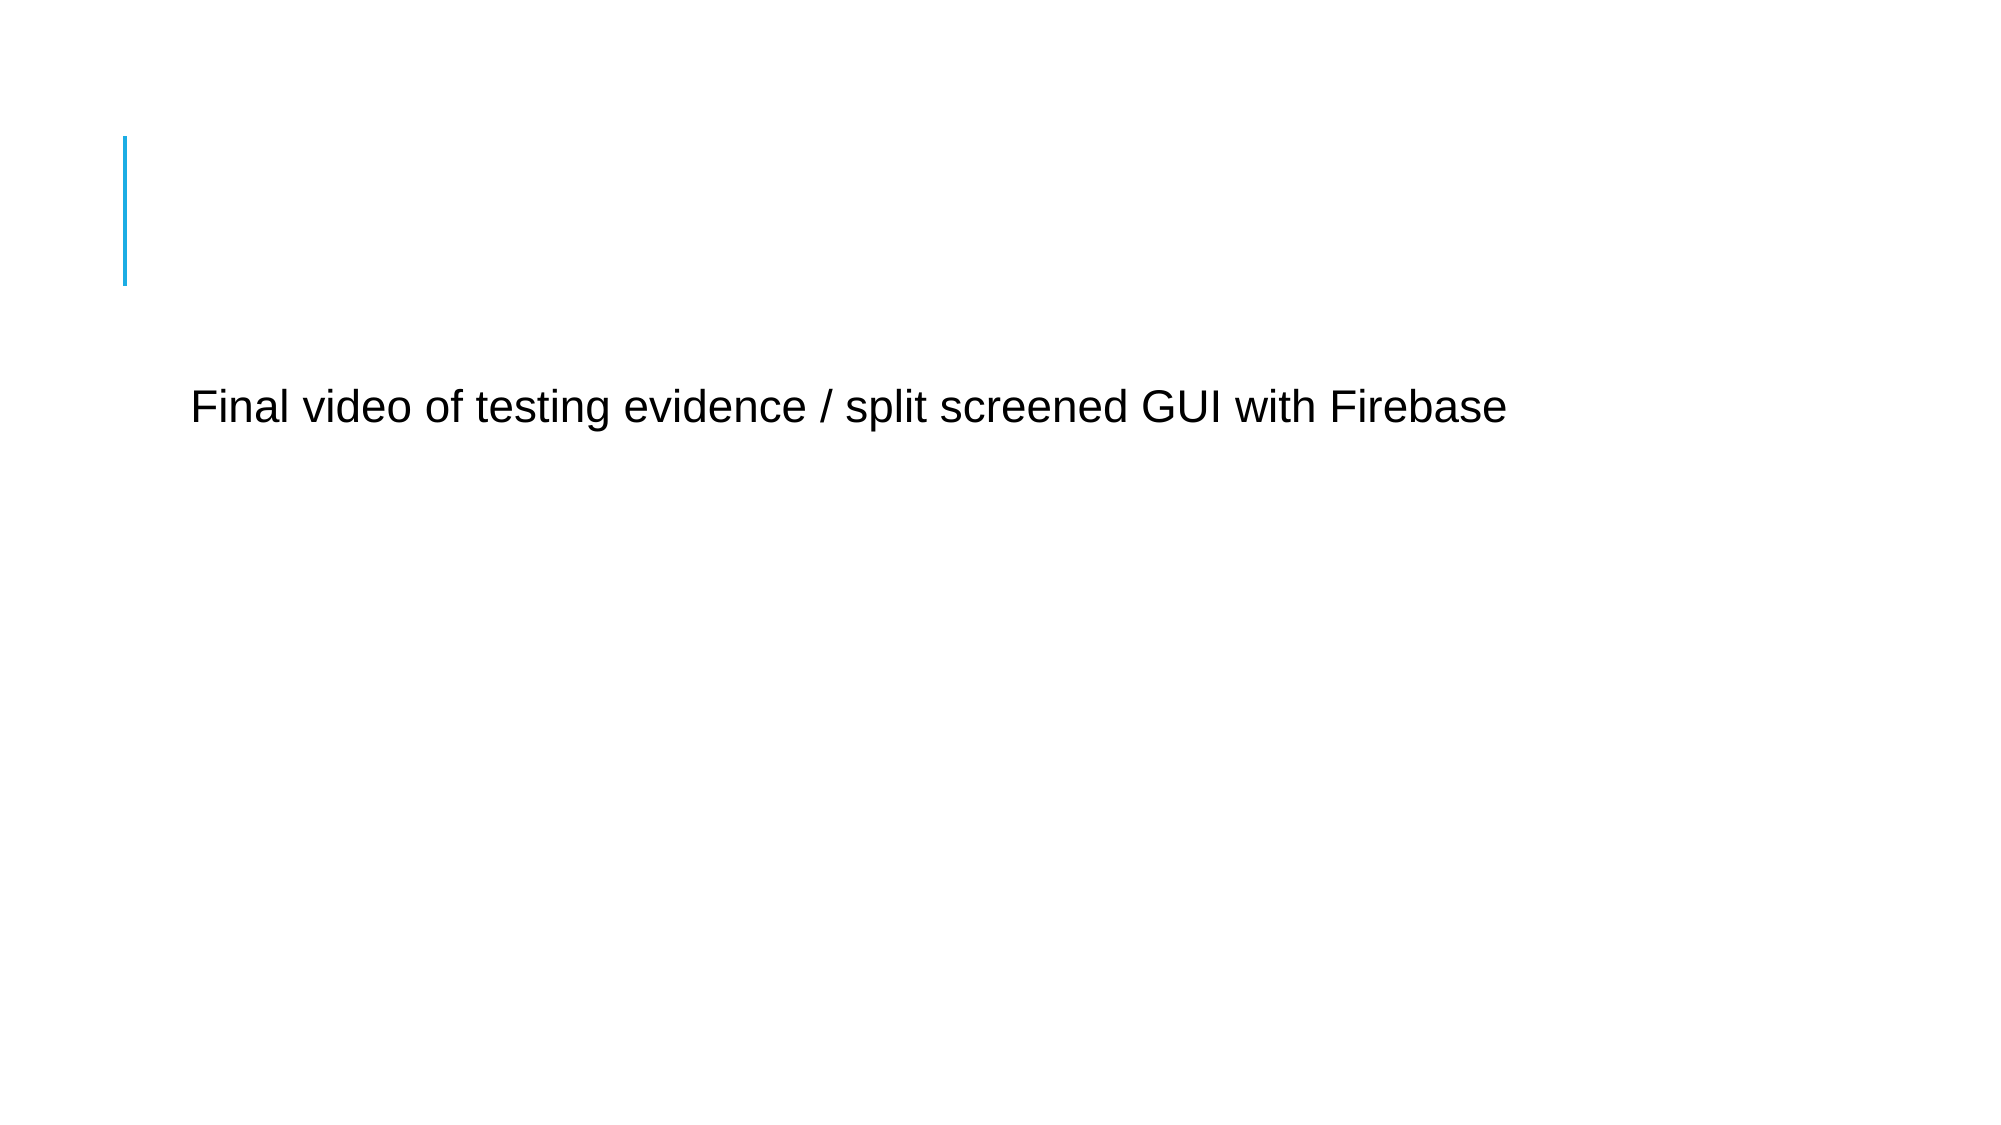

# Persistent Storage (Firebase database)
Final video of testing evidence / split screened GUI with Firebase